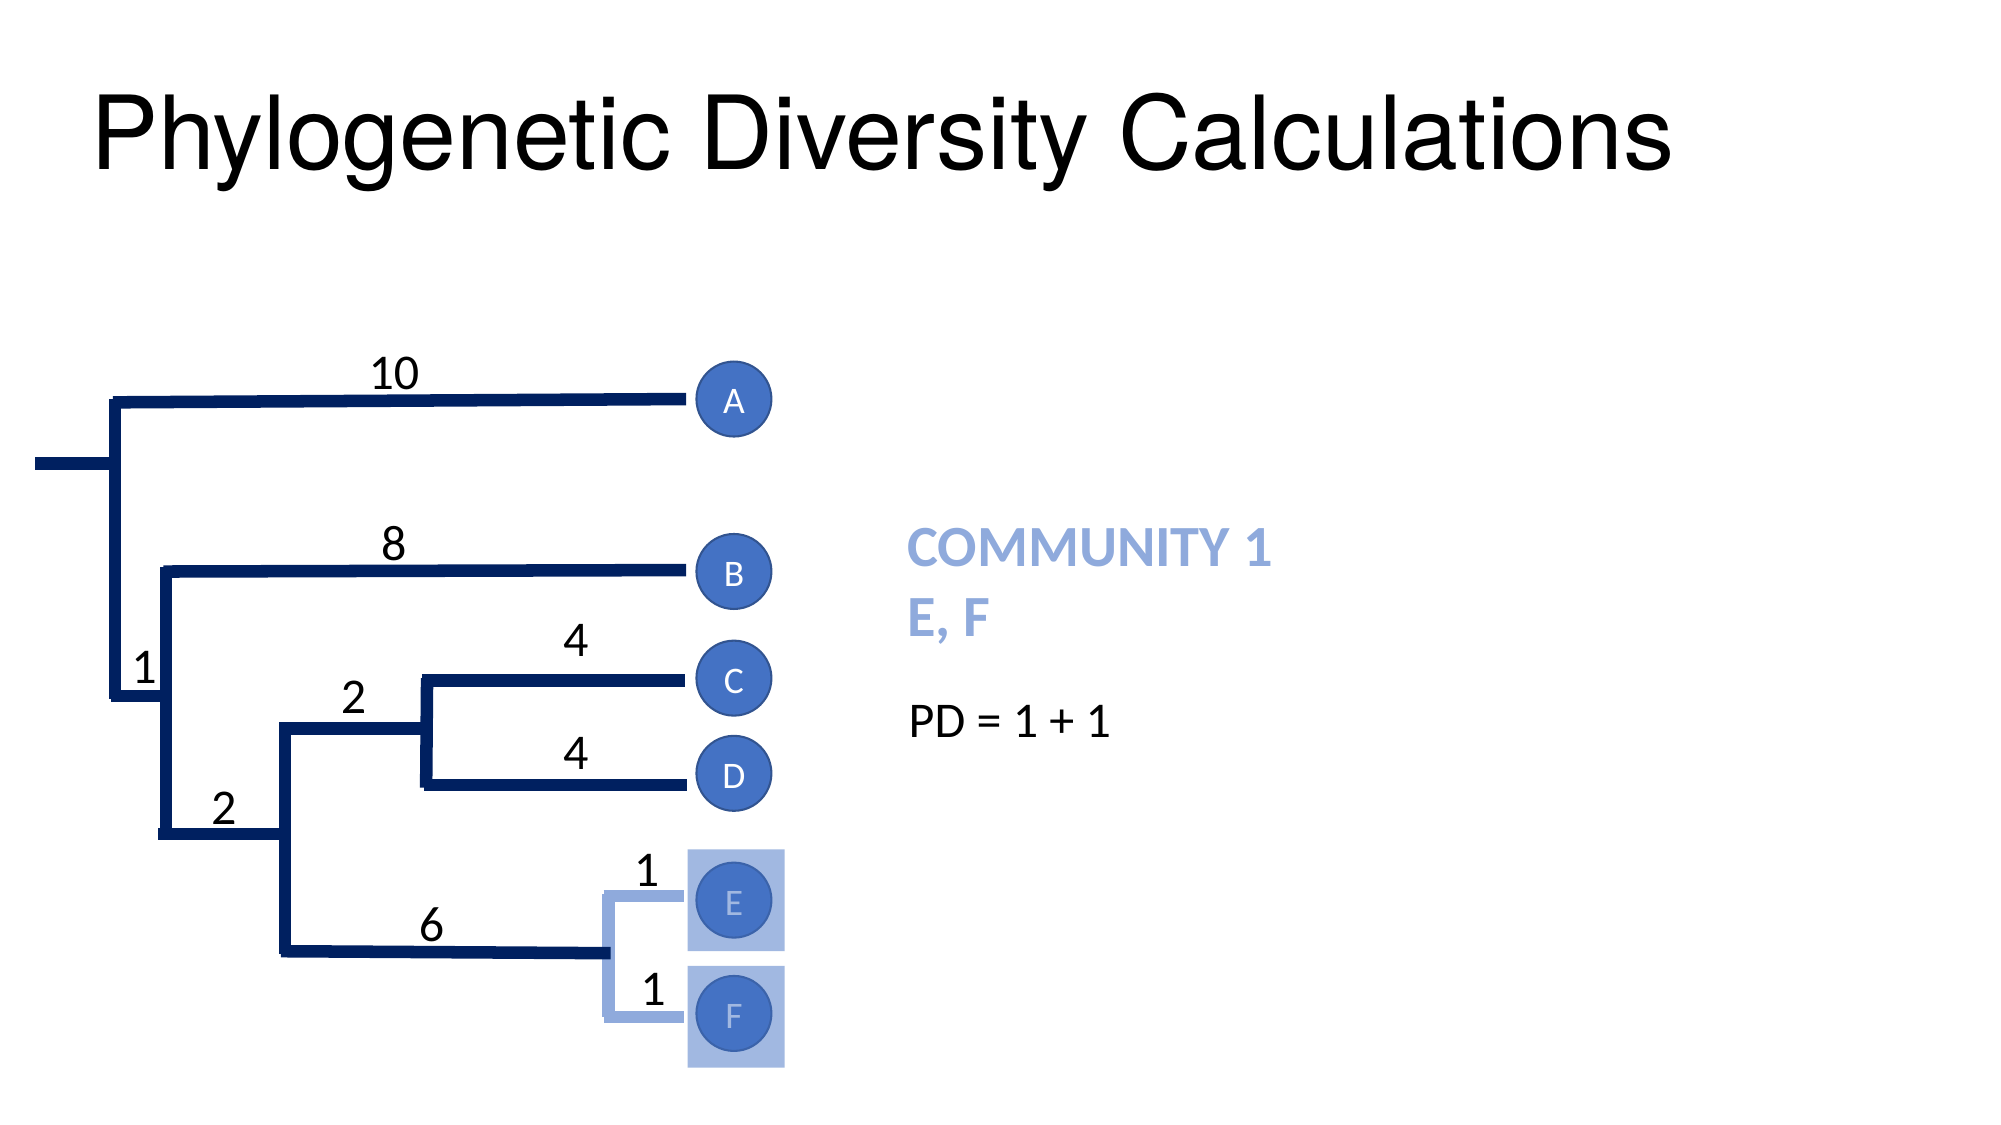

Phylogenetic Diversity Calculations
10
A
B
C
D
E
F
COMMUNITY 1
E, F
8
4
1
2
PD = 1 + 1
4
2
1

6
1